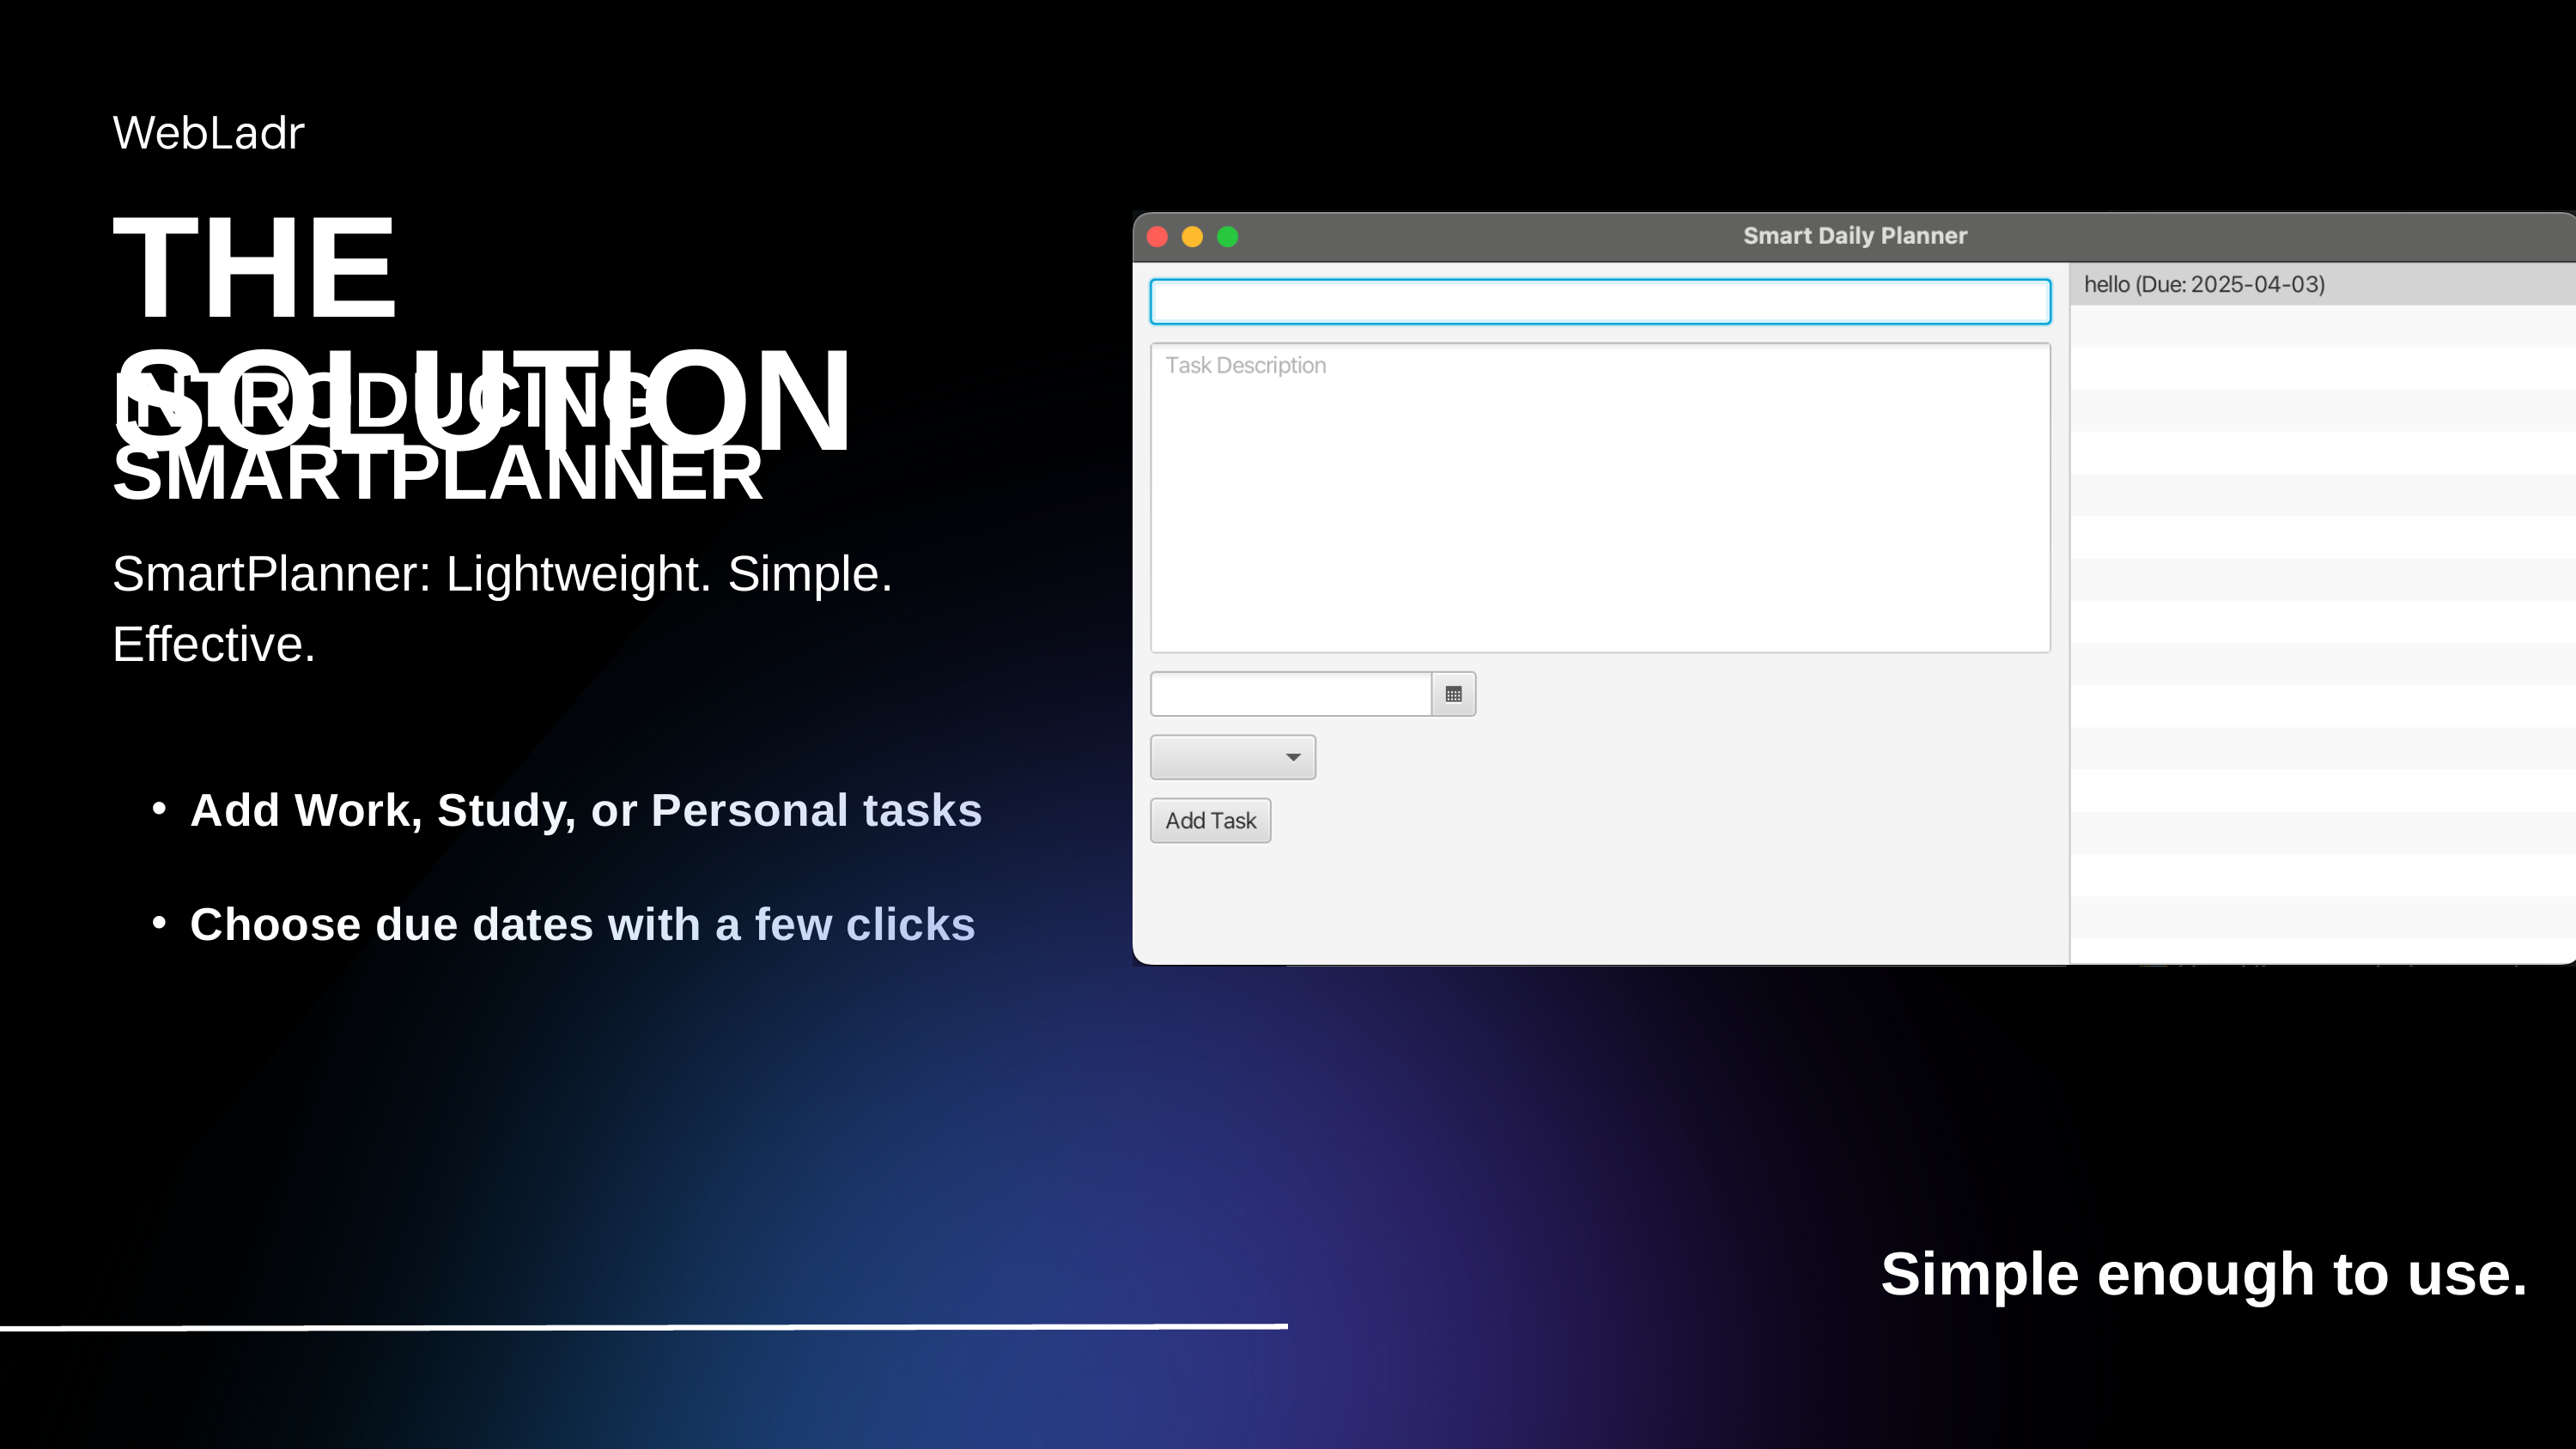

WebLadr

THE SOLUTION
INTRODUCING SMARTPLANNER
SmartPlanner: Lightweight. Simple. Effective.

Add Work, Study, or Personal tasks
Choose due dates with a few clicks

Simple enough to use.